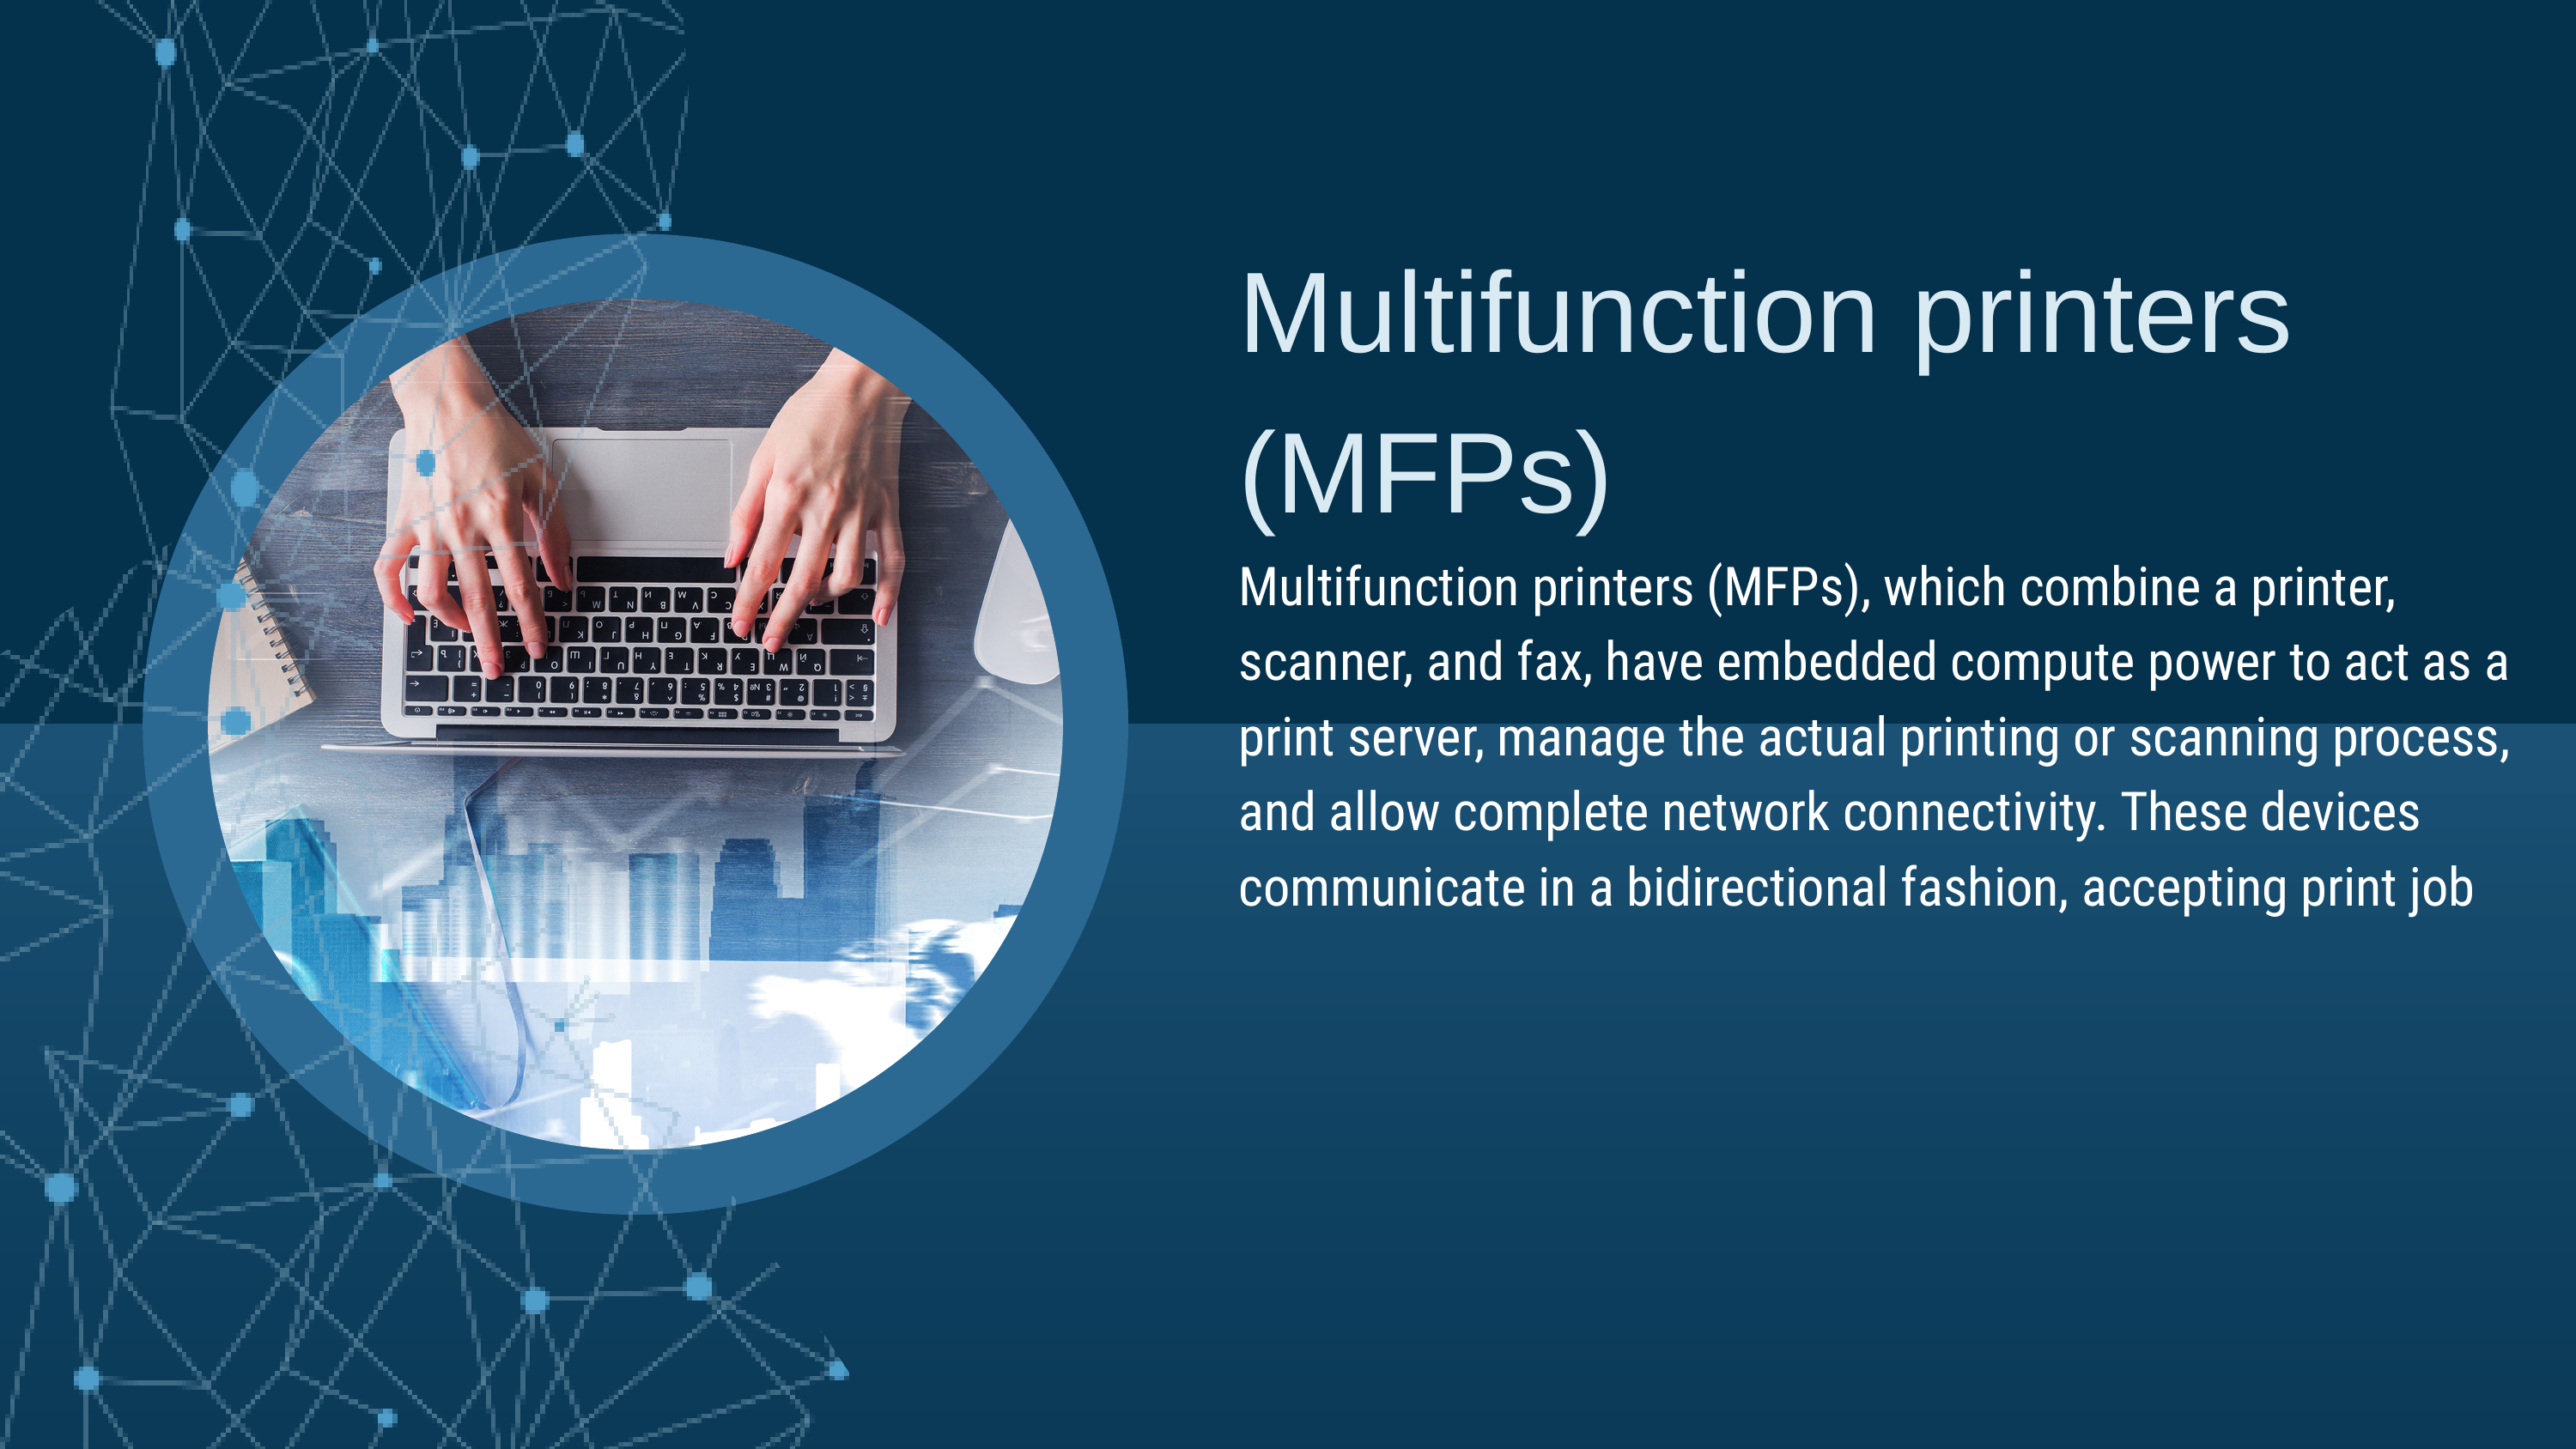

Multifunction printers (MFPs)

Multifunction printers (MFPs), which combine a printer, scanner, and fax, have embedded compute power to act as a print server, manage the actual printing or scanning process, and allow complete network connectivity. These devices communicate in a bidirectional fashion, accepting print job